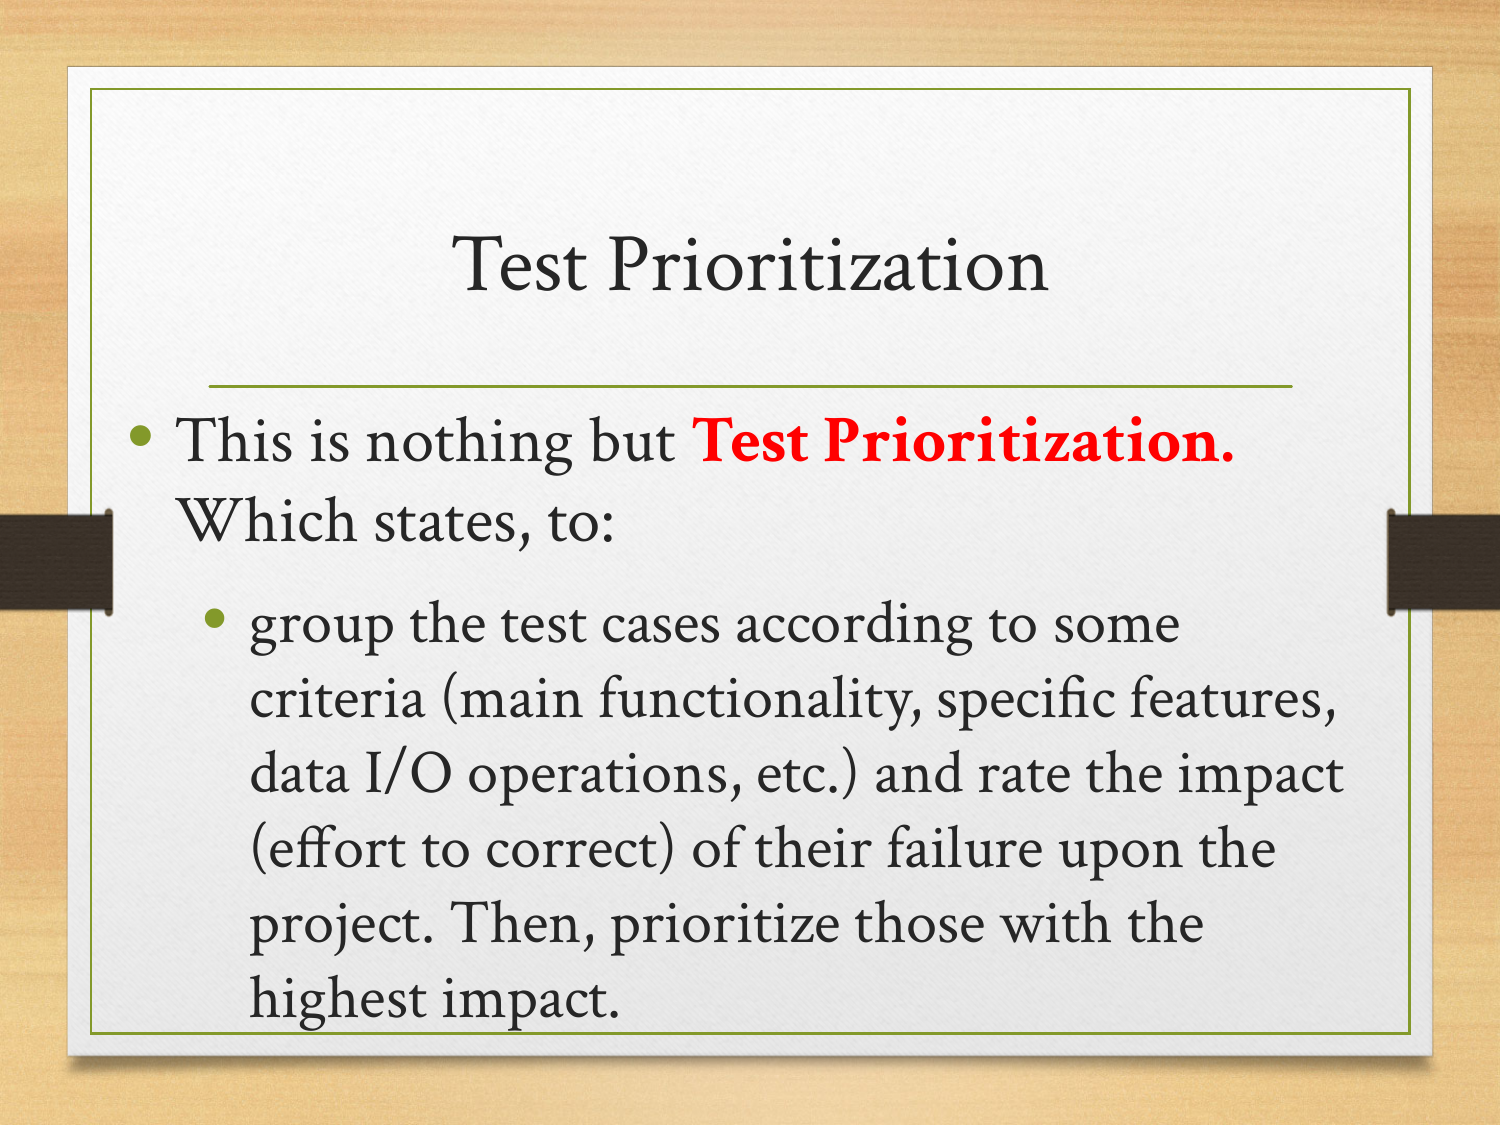

# Test Prioritization
This is nothing but Test Prioritization. Which states, to:
group the test cases according to some criteria (main functionality, specific features, data I/O operations, etc.) and rate the impact (effort to correct) of their failure upon the project. Then, prioritize those with the highest impact.